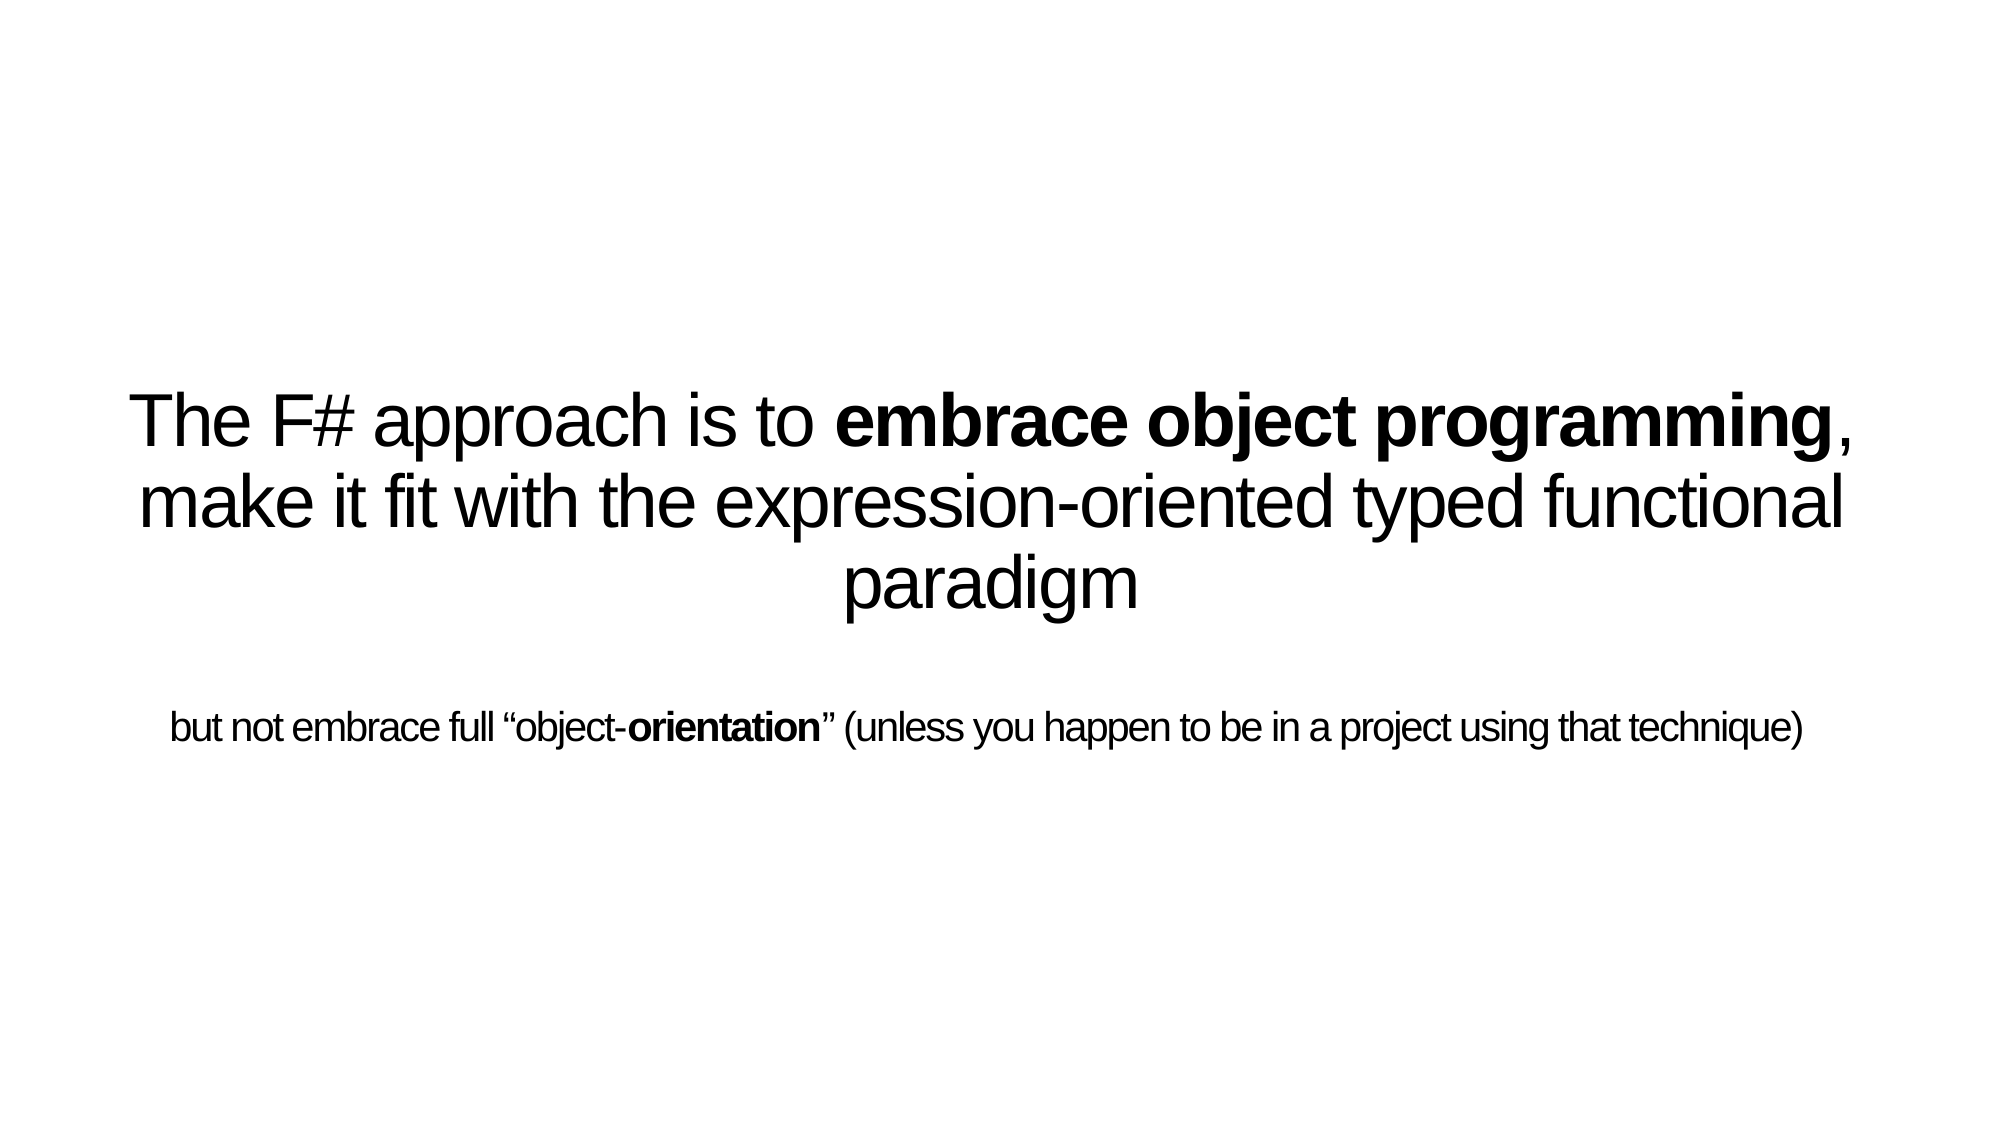

# The F# approach is to embrace object programming, make it fit with the expression-oriented typed functional paradigm but not embrace full “object-orientation” (unless you happen to be in a project using that technique)